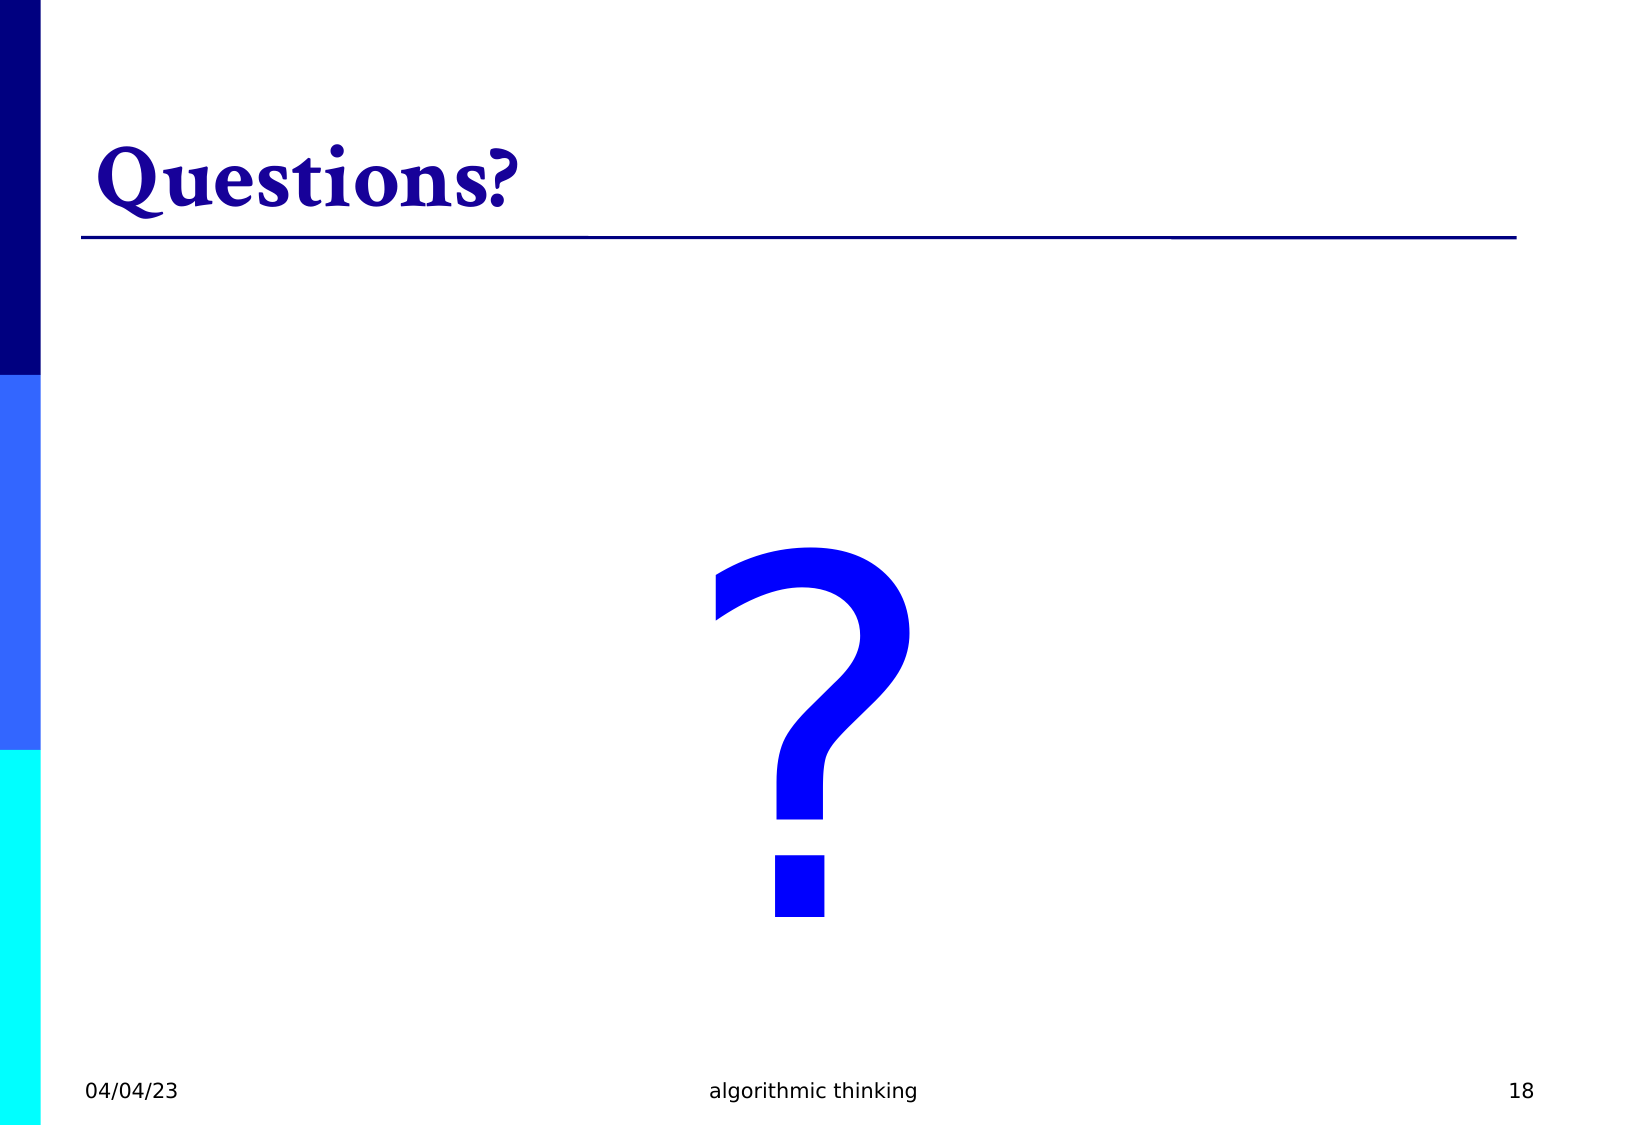

# Questions?
?
04/04/23
algorithmic thinking
18